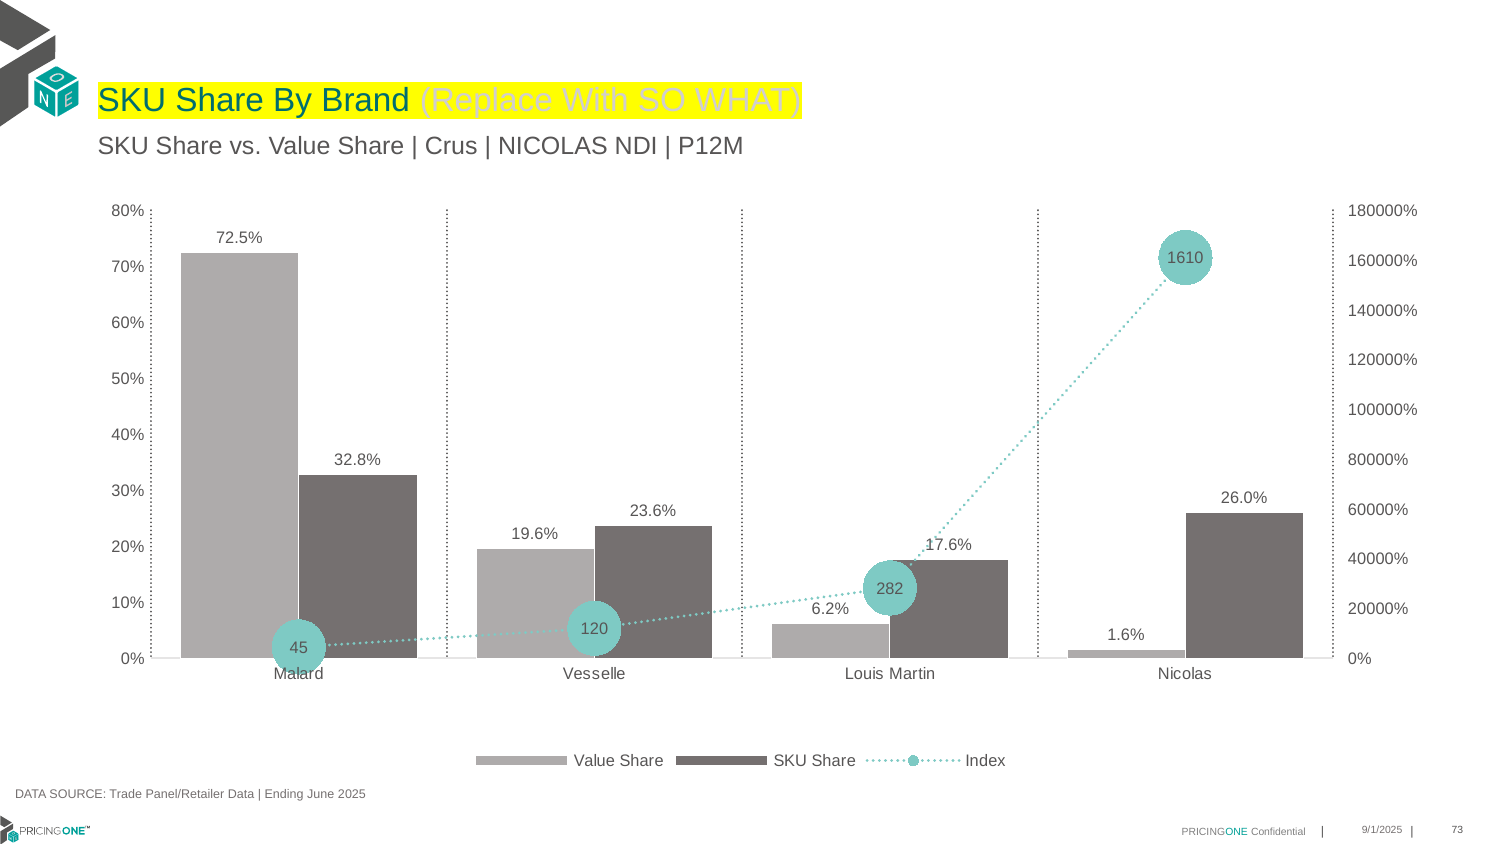

# SKU Share By Brand (Replace With SO WHAT)
SKU Share vs. Value Share | Crus | NICOLAS NDI | P12M

### Chart

| Category | Value Share | SKU Share | Index |
|---|---|---|---|
| Malard | 0.7251367142827438 | 0.3277027027027027 | 45.1918508948818 |
| Vesselle | 0.19645270621504168 | 0.23648648648648649 | 120.37832974803761 |
| Louis Martin | 0.062254382134614185 | 0.17567567567567569 | 282.1900557872502 |
| Nicolas | 0.016156197367600274 | 0.26013513513513514 | 1610.1260043827613 |
DATA SOURCE: Trade Panel/Retailer Data | Ending June 2025

9/1/2025
73